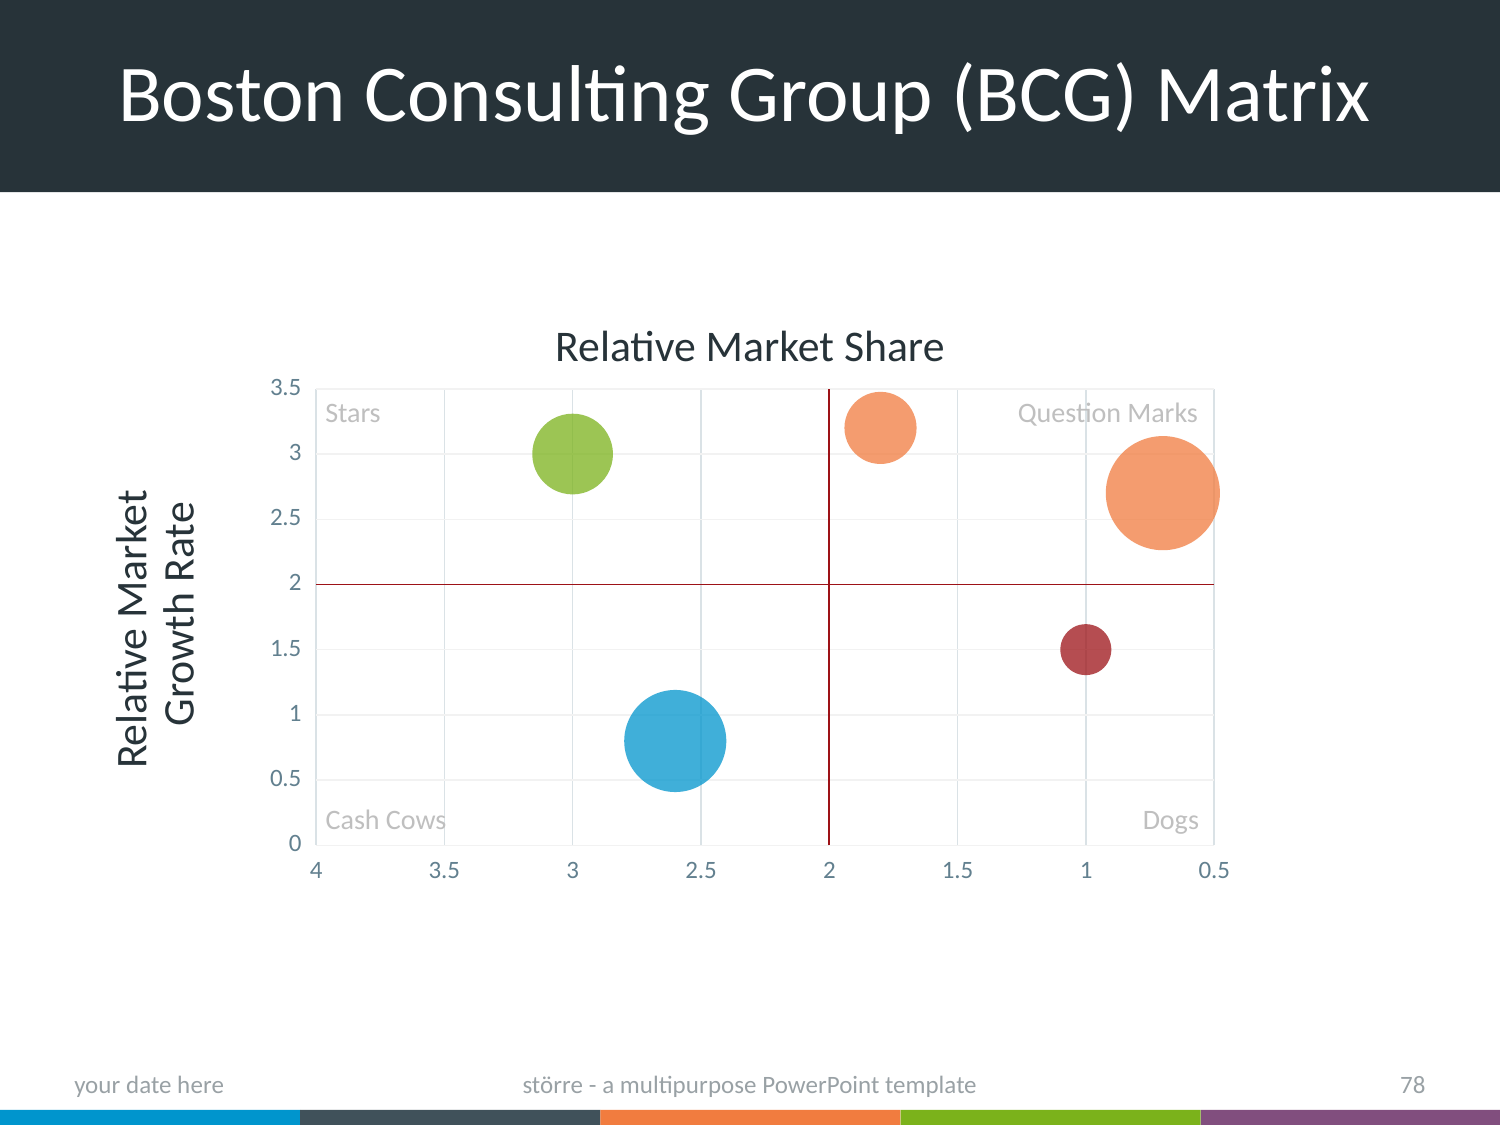

# Boston Consulting Group (BCG) Matrix
Relative Market Share

### Chart

| Category |  |
|---|---|
Stars
Question Marks
Relative Market    Growth Rate
Cash Cows
Dogs
your date here
större - a multipurpose PowerPoint template
78